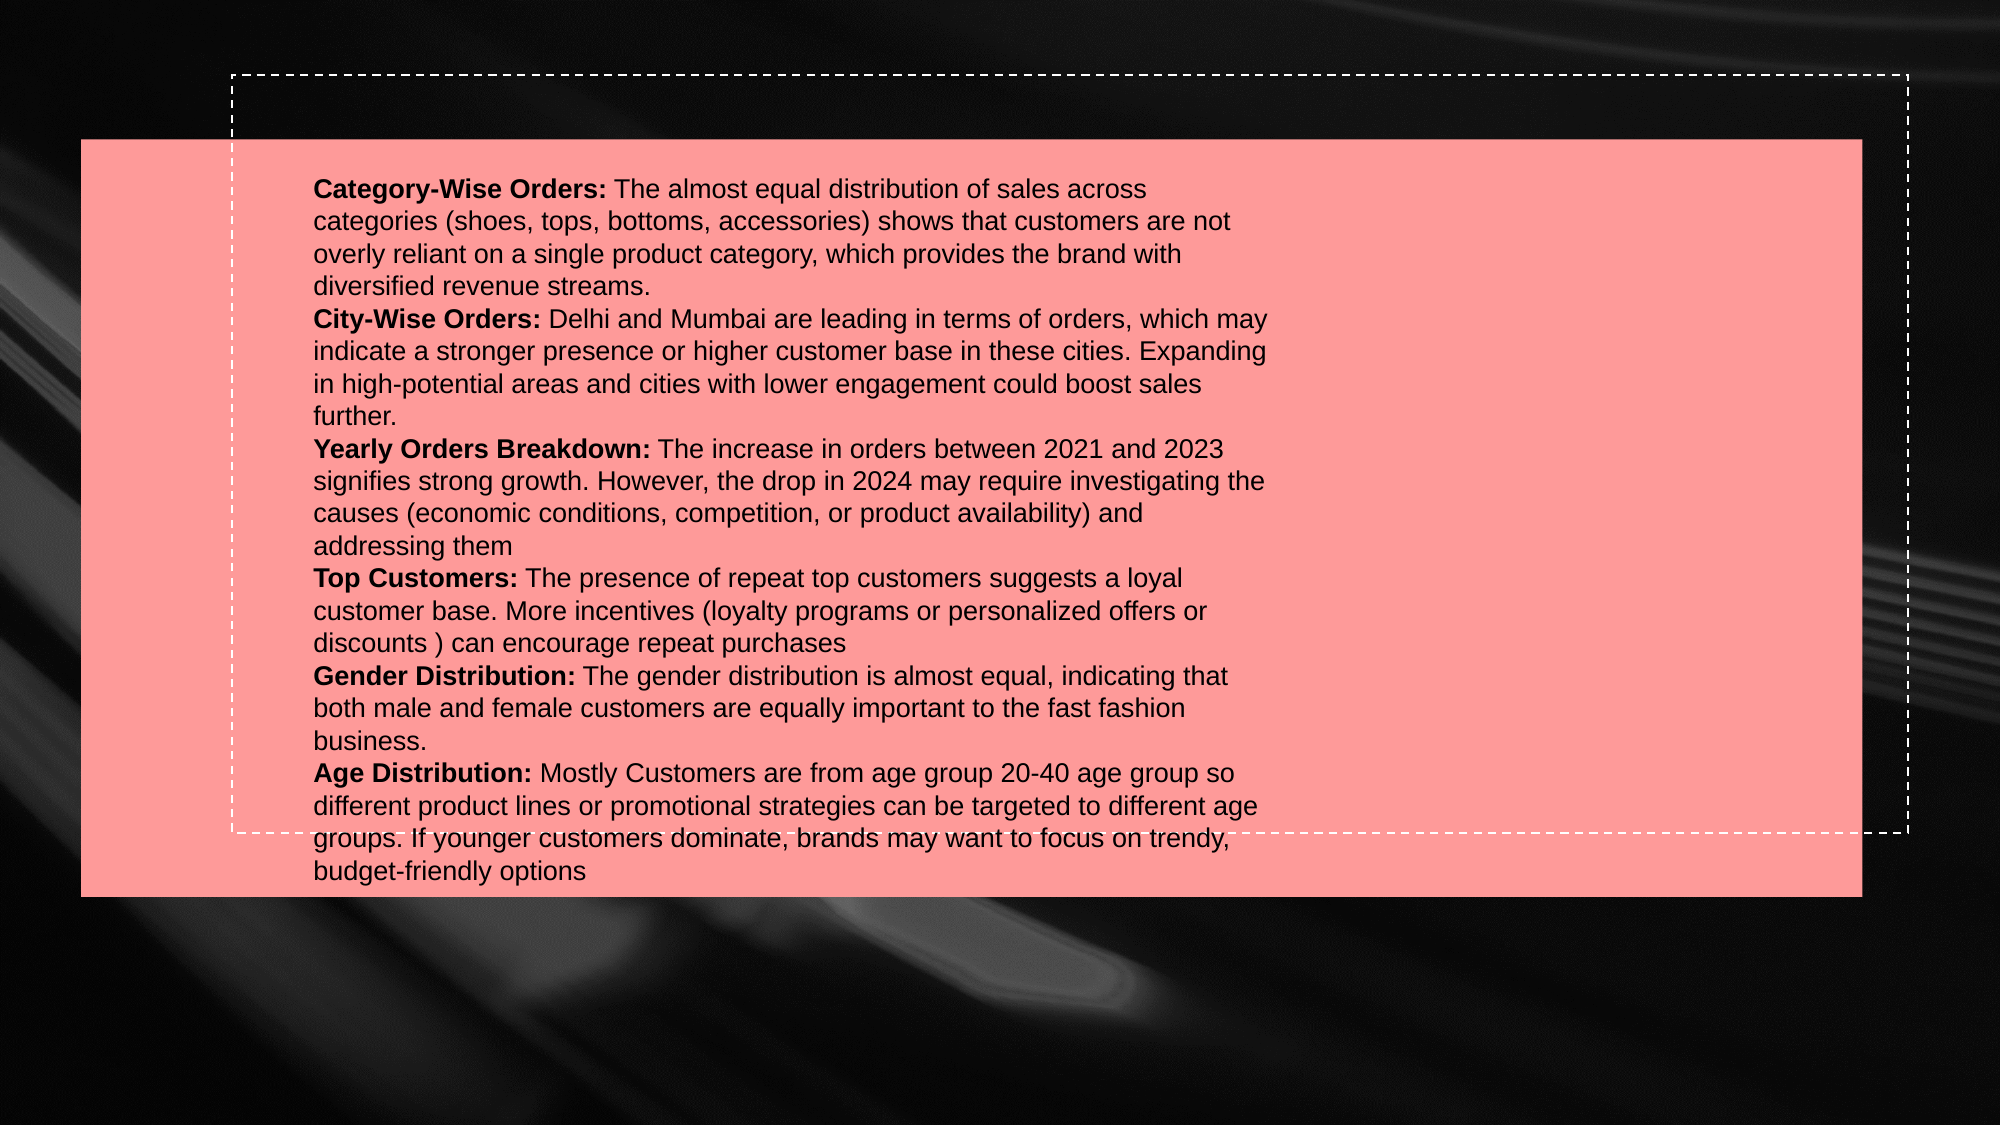

Category-Wise Orders: The almost equal distribution of sales across categories (shoes, tops, bottoms, accessories) shows that customers are not overly reliant on a single product category, which provides the brand with diversified revenue streams.
City-Wise Orders: Delhi and Mumbai are leading in terms of orders, which may indicate a stronger presence or higher customer base in these cities. Expanding in high-potential areas and cities with lower engagement could boost sales further.
Yearly Orders Breakdown: The increase in orders between 2021 and 2023 signifies strong growth. However, the drop in 2024 may require investigating the causes (economic conditions, competition, or product availability) and addressing them
Top Customers: The presence of repeat top customers suggests a loyal customer base. More incentives (loyalty programs or personalized offers or discounts ) can encourage repeat purchases
Gender Distribution: The gender distribution is almost equal, indicating that both male and female customers are equally important to the fast fashion business.
Age Distribution: Mostly Customers are from age group 20-40 age group so different product lines or promotional strategies can be targeted to different age groups. If younger customers dominate, brands may want to focus on trendy, budget-friendly options